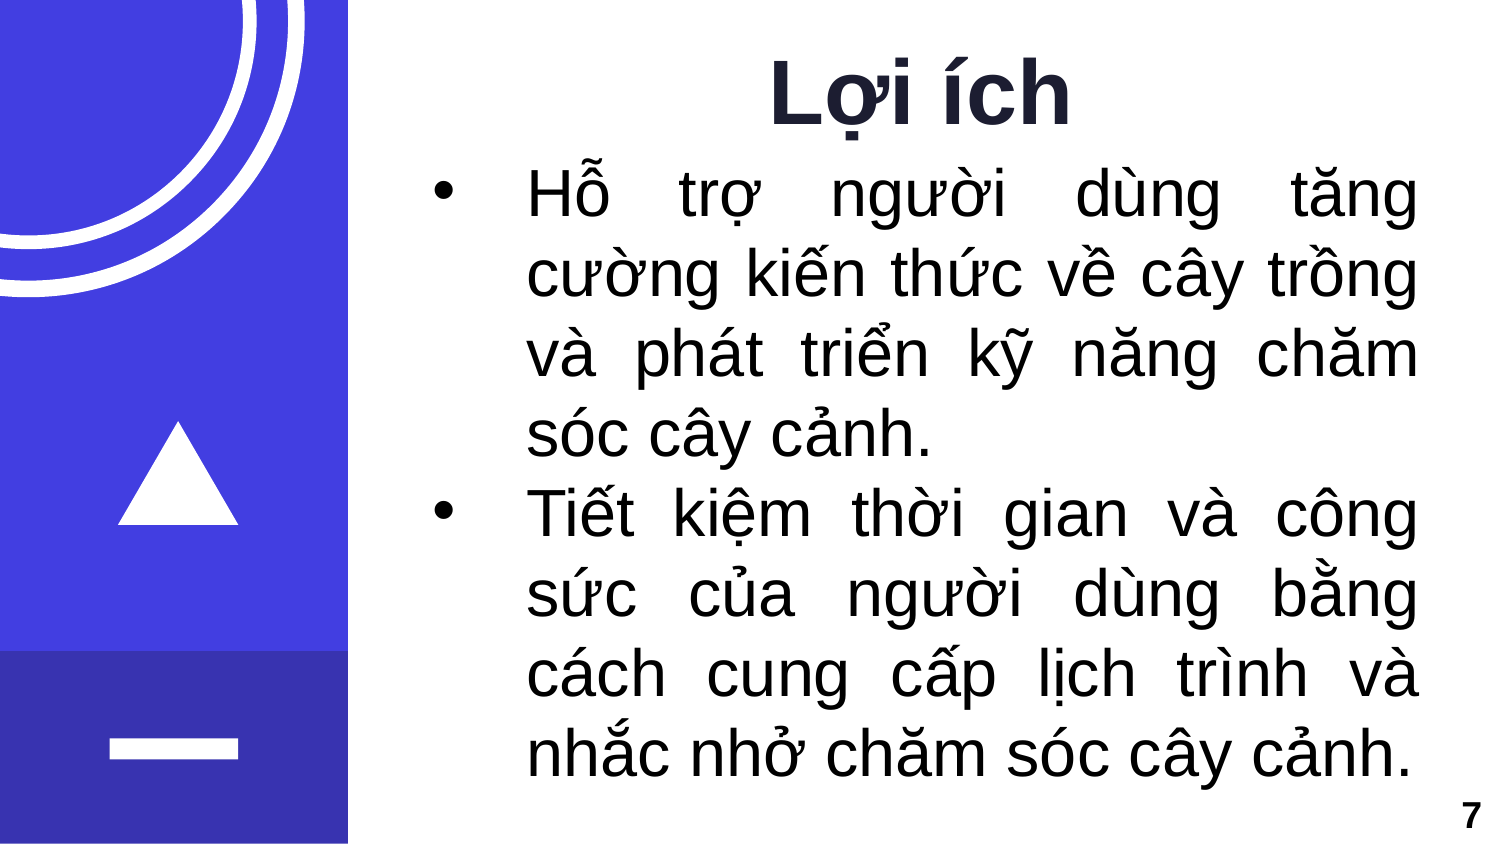

Lợi ích

Hỗ trợ người dùng tăng cường kiến thức về cây trồng và phát triển kỹ năng chăm sóc cây cảnh.
Tiết kiệm thời gian và công sức của người dùng bằng cách cung cấp lịch trình và nhắc nhở chăm sóc cây cảnh.

7